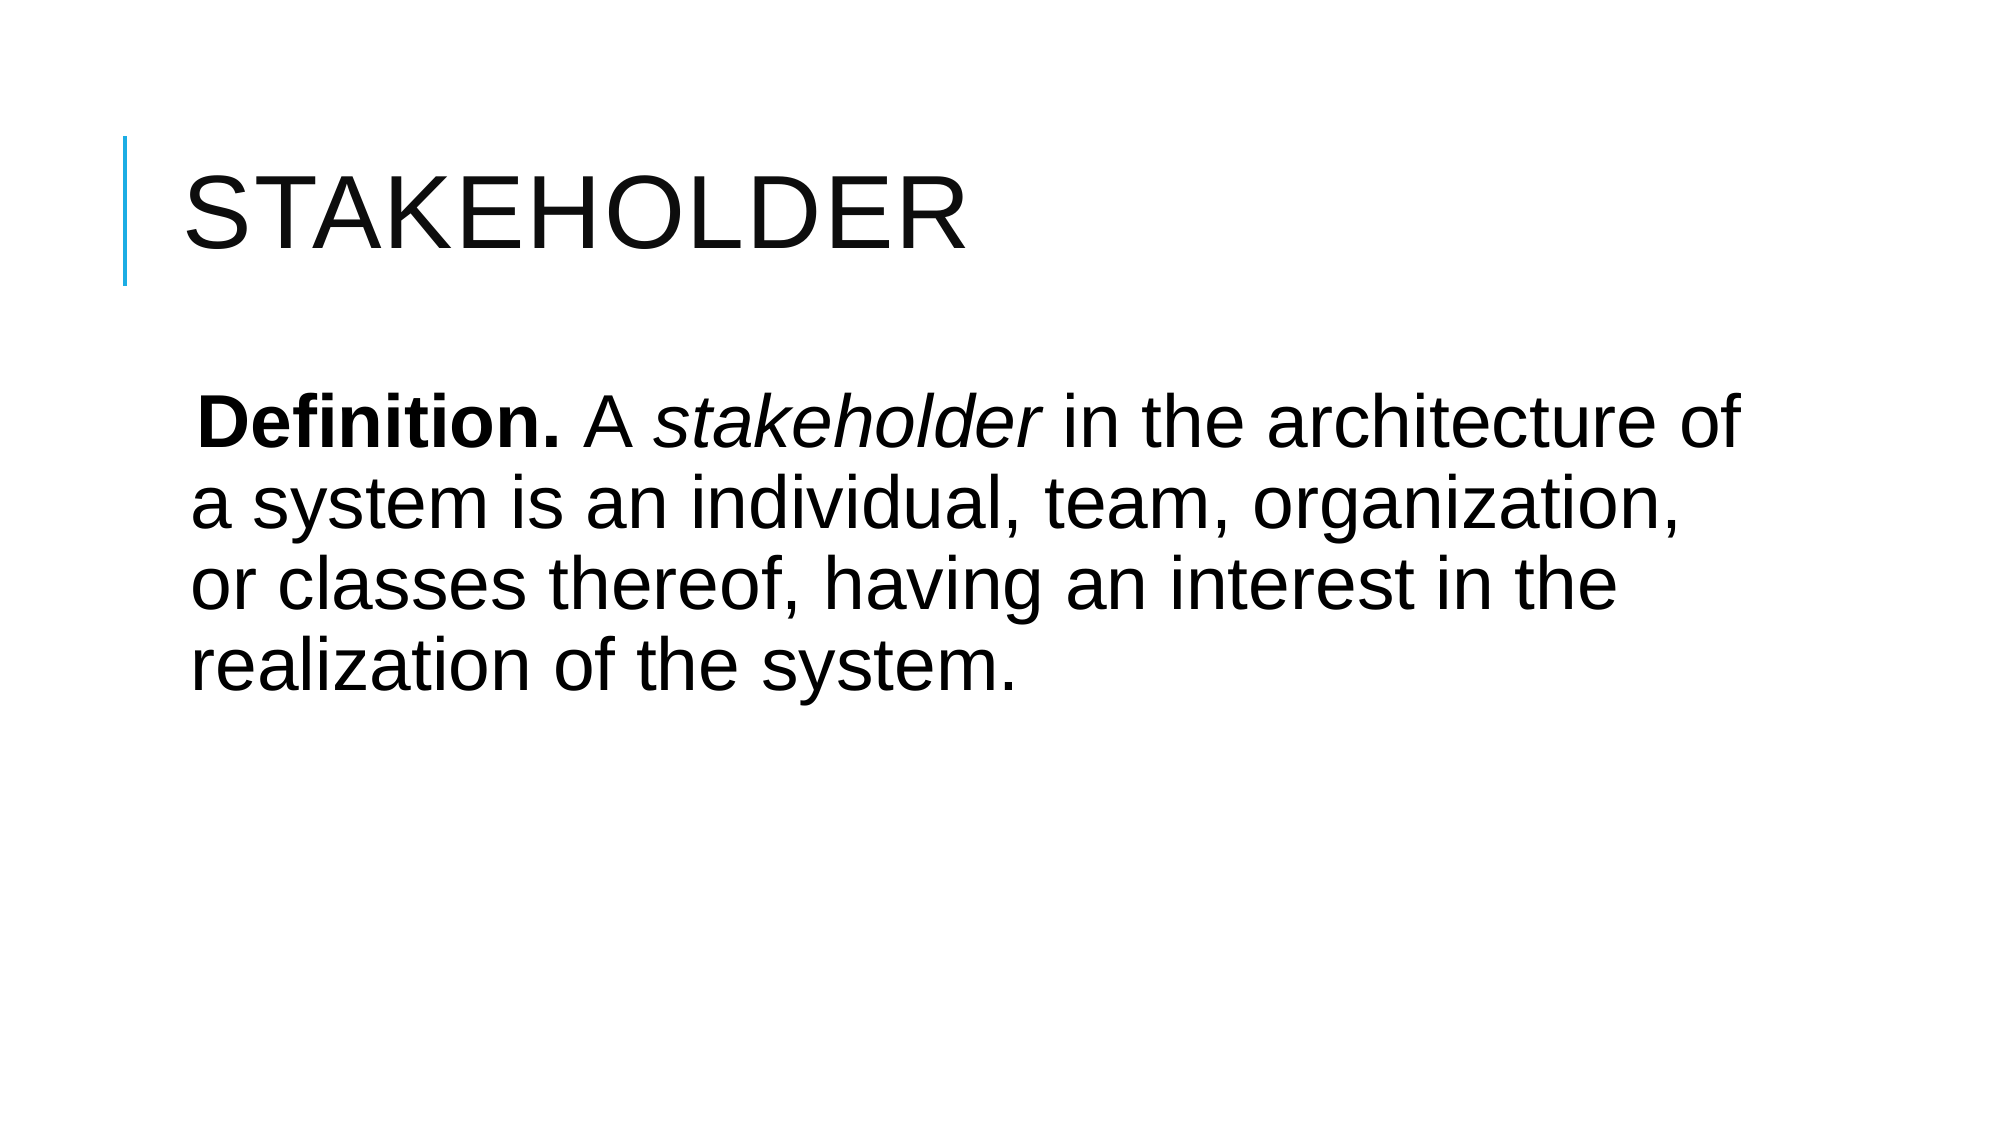

# Stakeholder
Definition. A stakeholder in the architecture of a system is an individual, team, organization, or classes thereof, having an interest in the realization of the system.